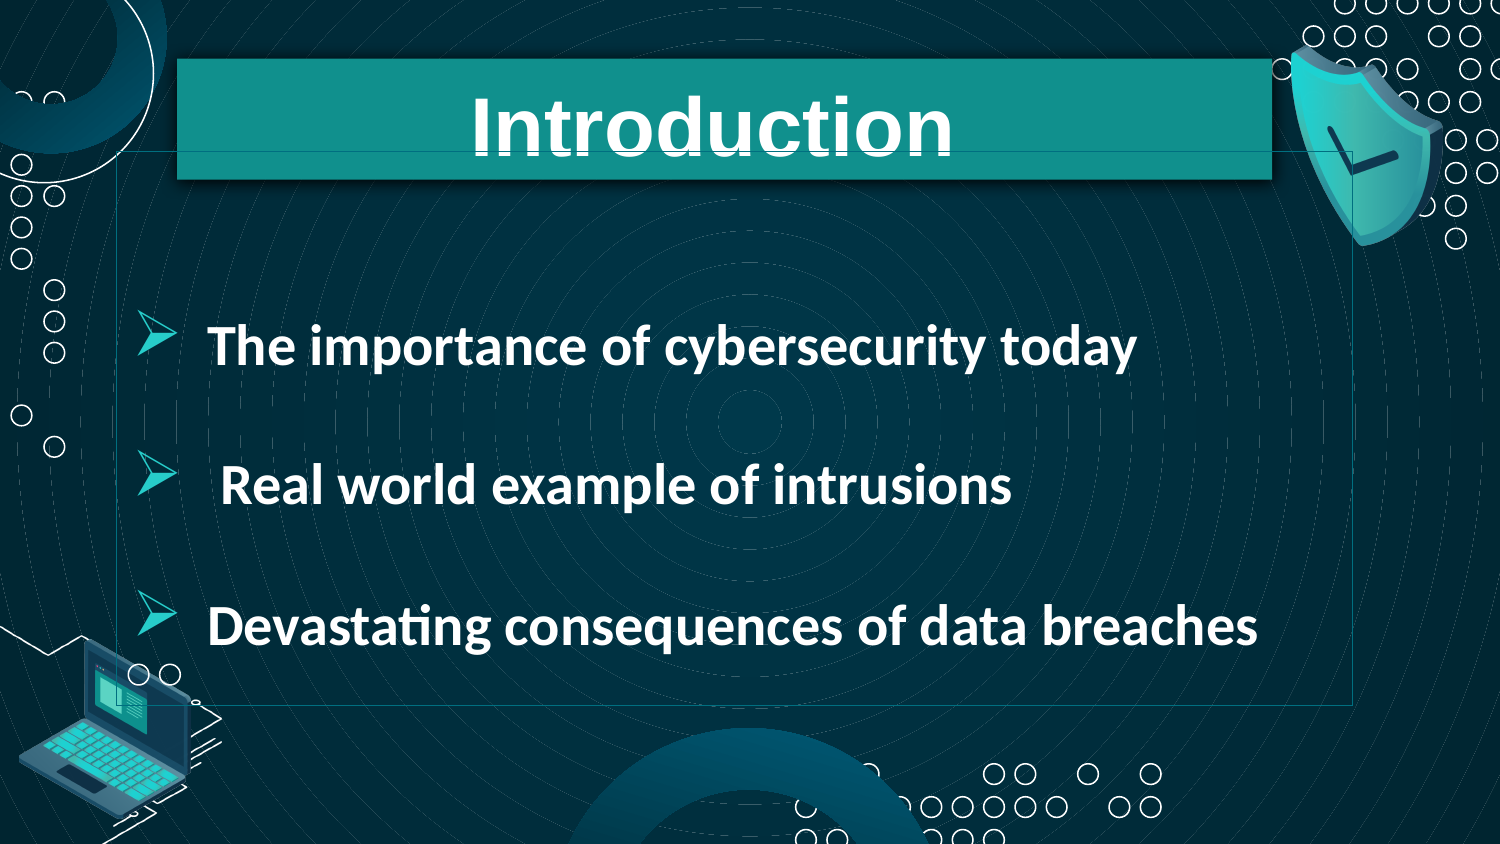

# Introduction

The importance of cybersecurity today
 Real world example of intrusions
Devastating consequences of data breaches